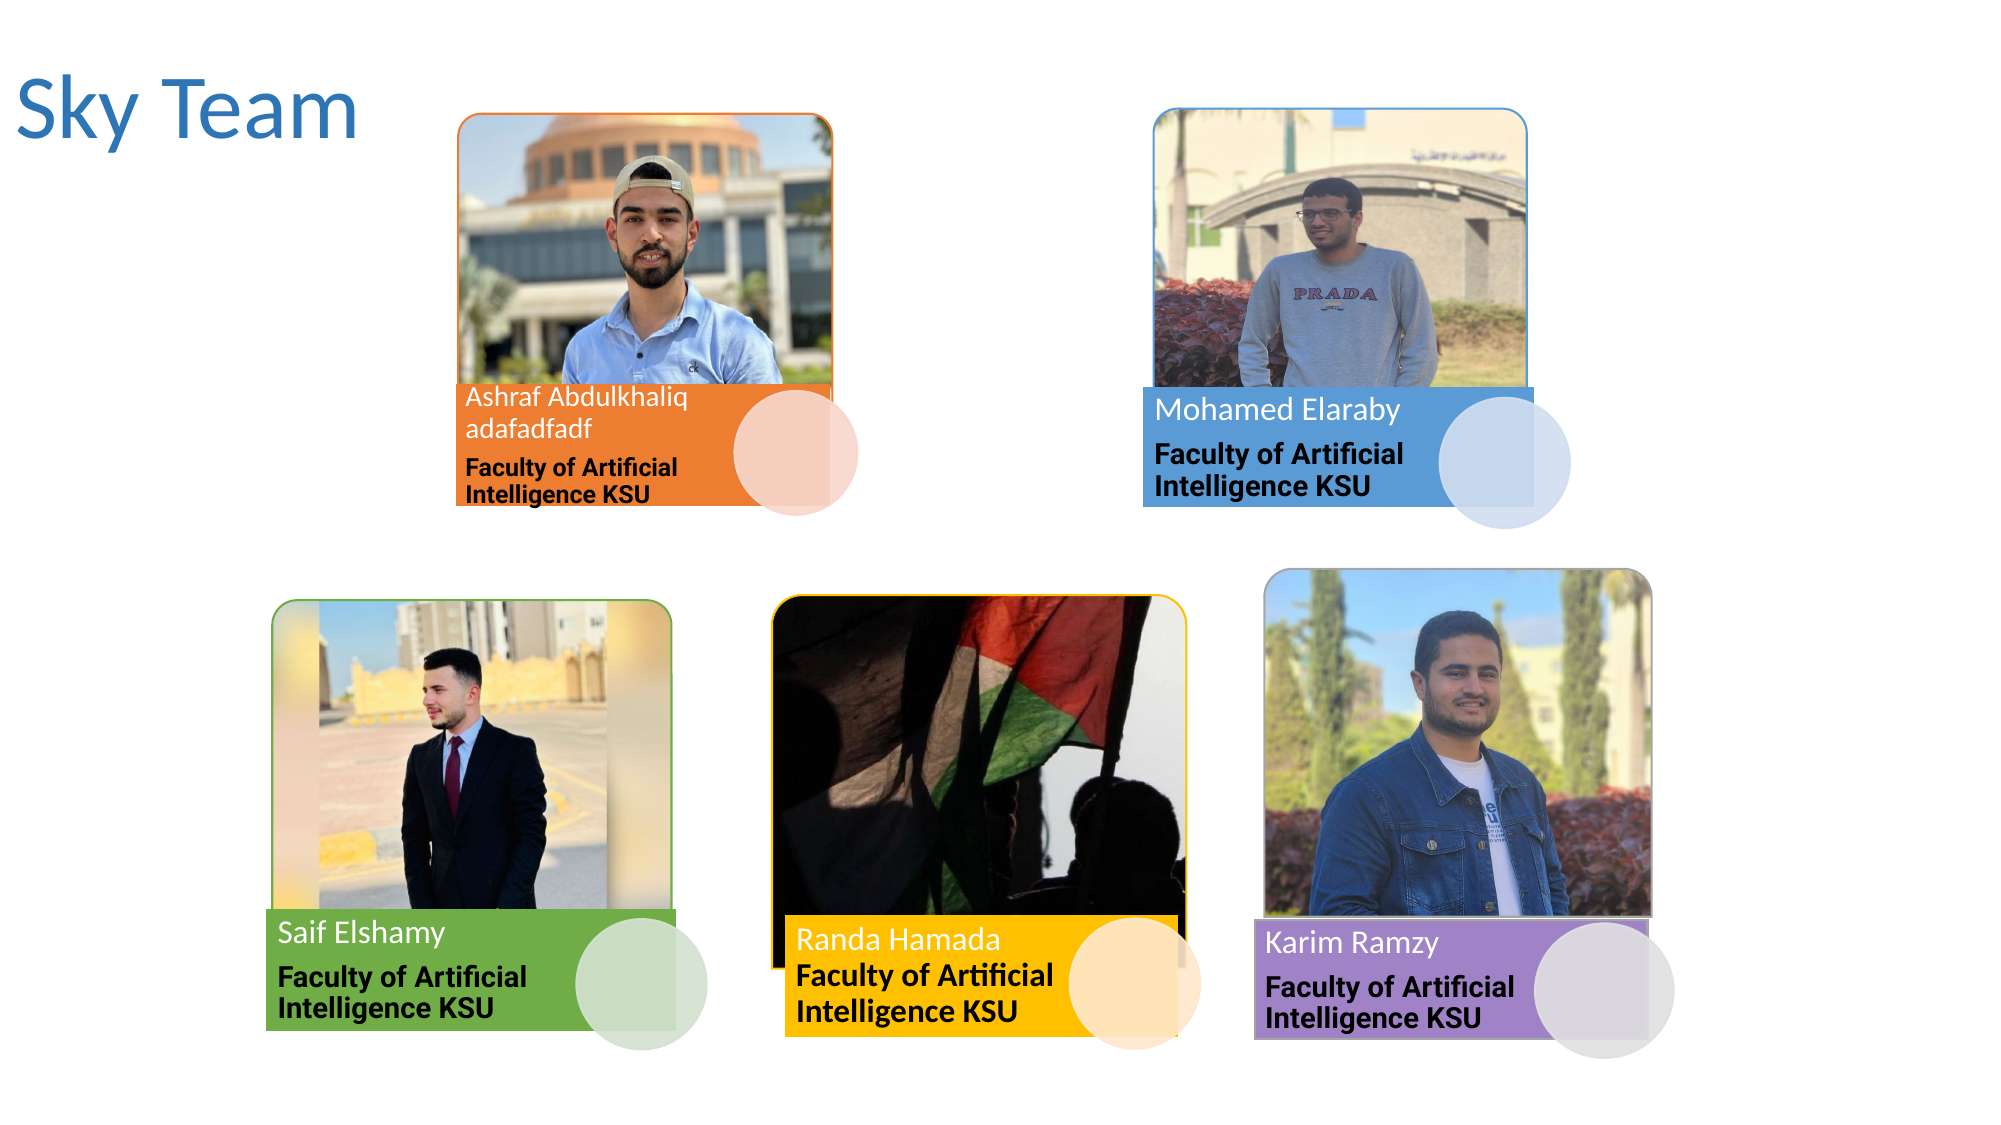

# Sky Team
Ashraf Abdulkhaliq adafadfadf
Faculty of Artificial Intelligence KSU
Karim Ramzy
Faculty of Artificial Intelligence KSU
Randa Hamada
Faculty of Artificial Intelligence KSU

Mohamed Elaraby
Faculty of Artificial Intelligence KSU
Saif Elshamy
Faculty of Artificial Intelligence KSU